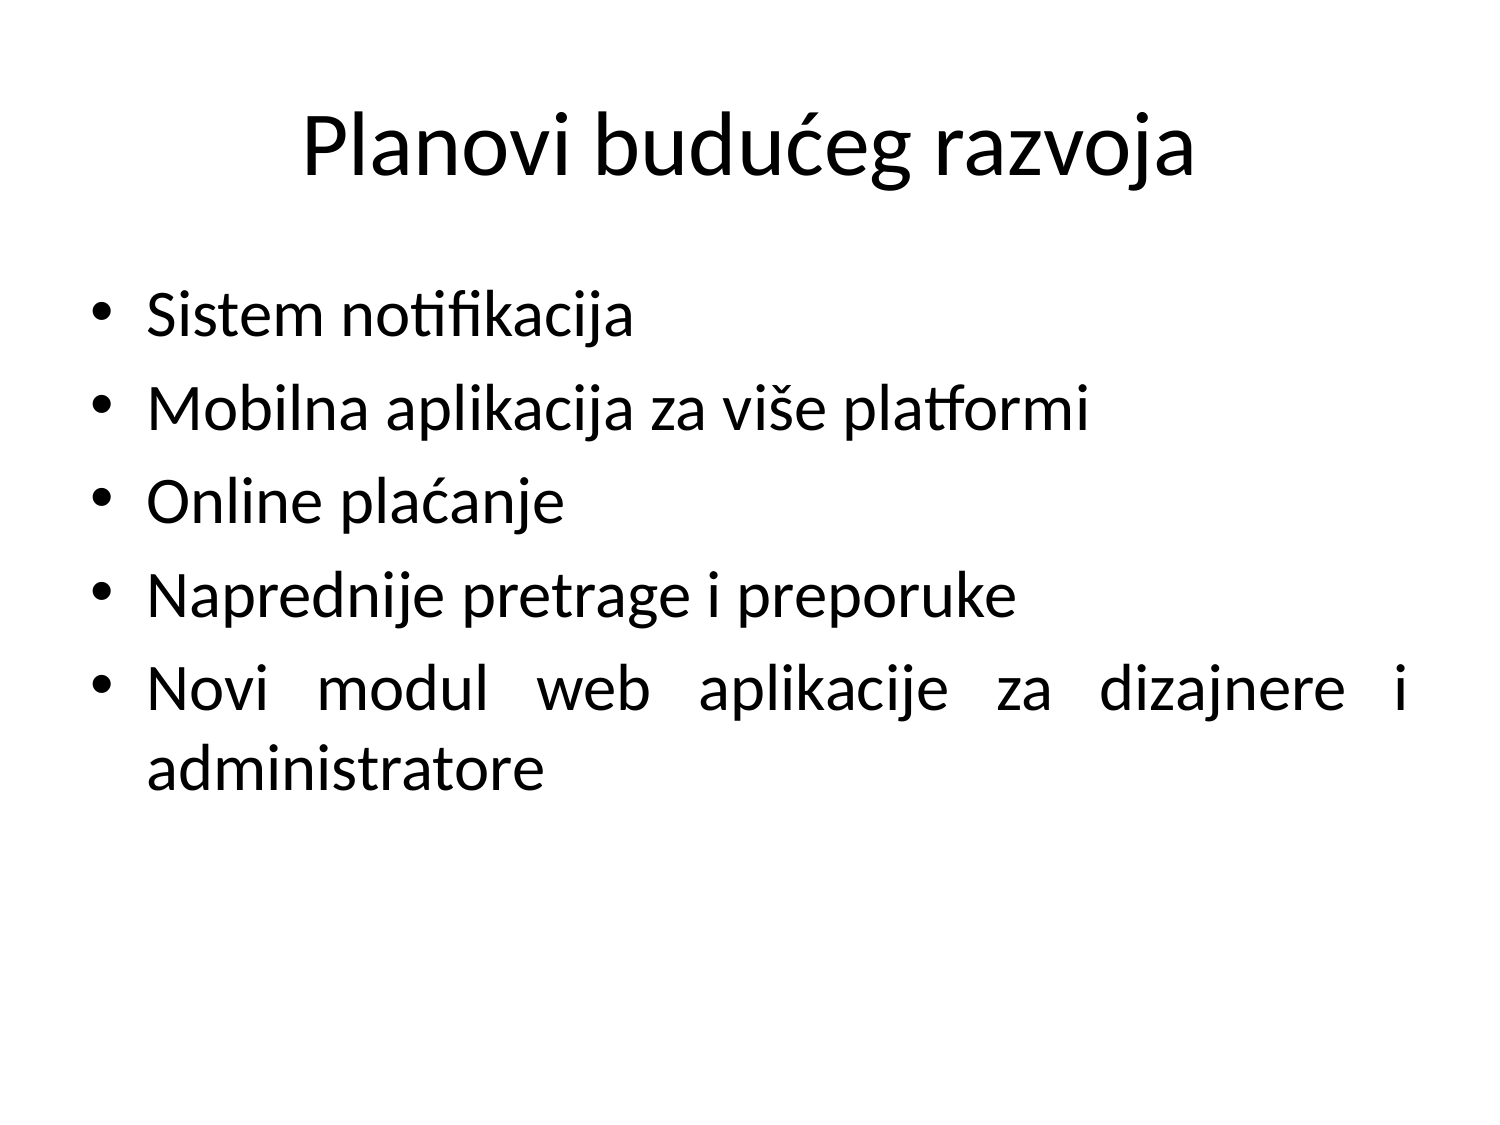

# Planovi budućeg razvoja
Sistem notifikacija
Mobilna aplikacija za više platformi
Online plaćanje
Naprednije pretrage i preporuke
Novi modul web aplikacije za dizajnere i administratore